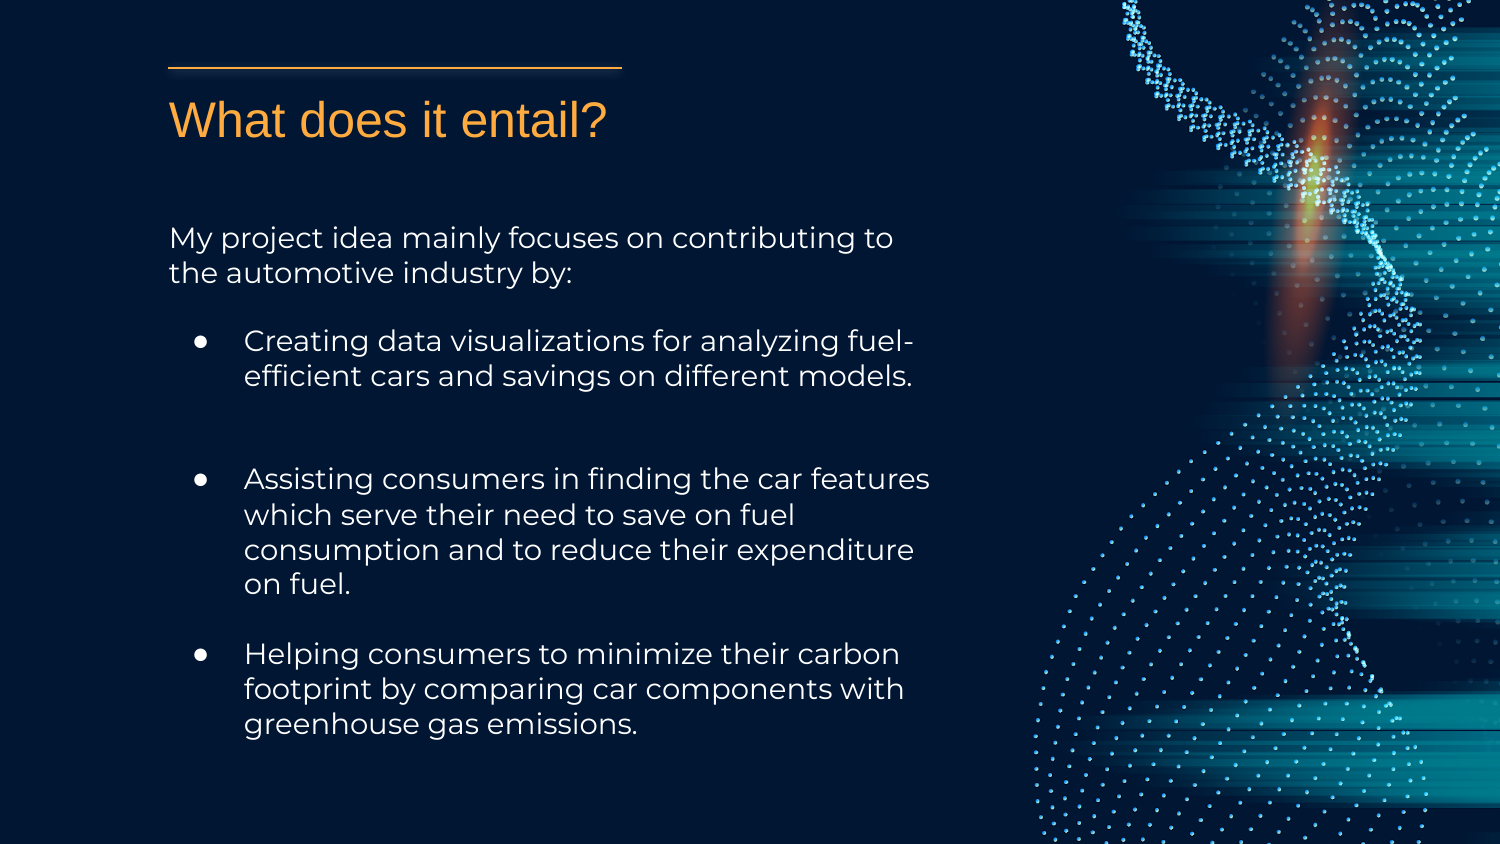

# What does it entail?
My project idea mainly focuses on contributing to the automotive industry by:
Creating data visualizations for analyzing fuel-efficient cars and savings on different models.

Assisting consumers in finding the car features which serve their need to save on fuel consumption and to reduce their expenditure on fuel.

Helping consumers to minimize their carbon footprint by comparing car components with greenhouse gas emissions.